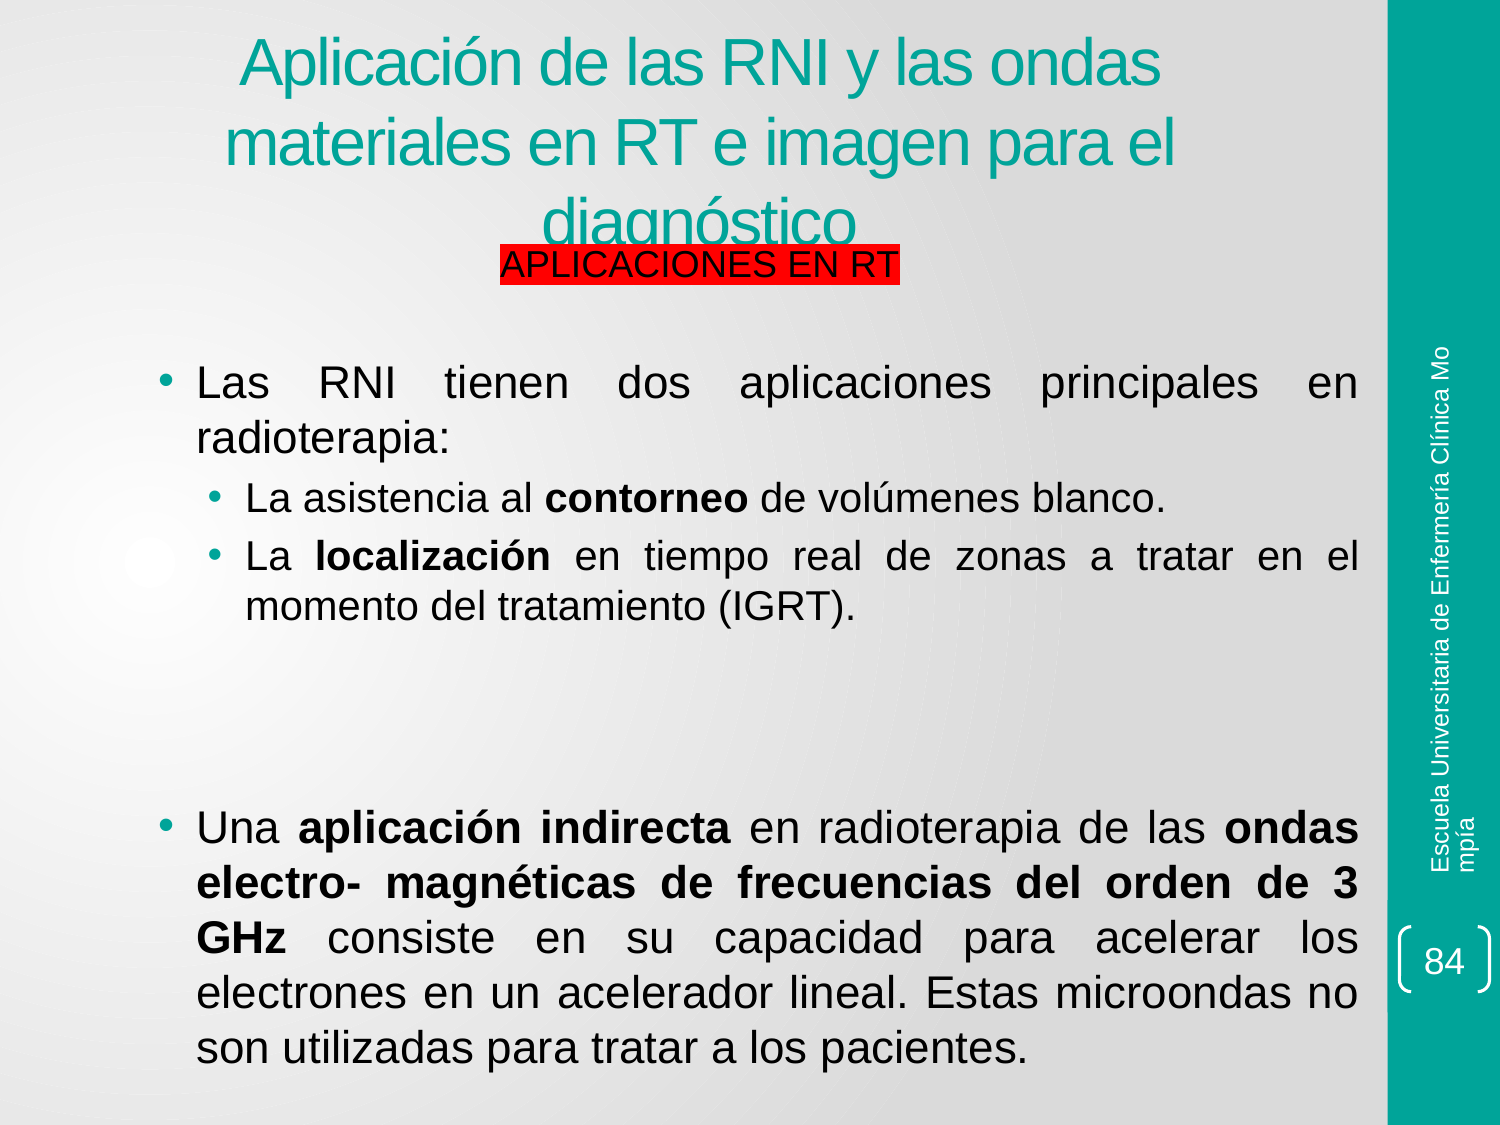

# Aplicación de las RNI y las ondas materiales en RT e imagen para el diagnóstico
APLICACIONES EN RT
Las RNI tienen dos aplicaciones principales en radioterapia:
La asistencia al contorneo de volúmenes blanco.
La localización en tiempo real de zonas a tratar en el momento del tratamiento (IGRT).

Una aplicación indirecta en radioterapia de las ondas electro- magnéticas de frecuencias del orden de 3 GHz consiste en su capacidad para acelerar los electrones en un acelerador lineal. Estas microondas no son utilizadas para tratar a los pacientes.
Escuela Universitaria de Enfermería Clínica Mompía
84